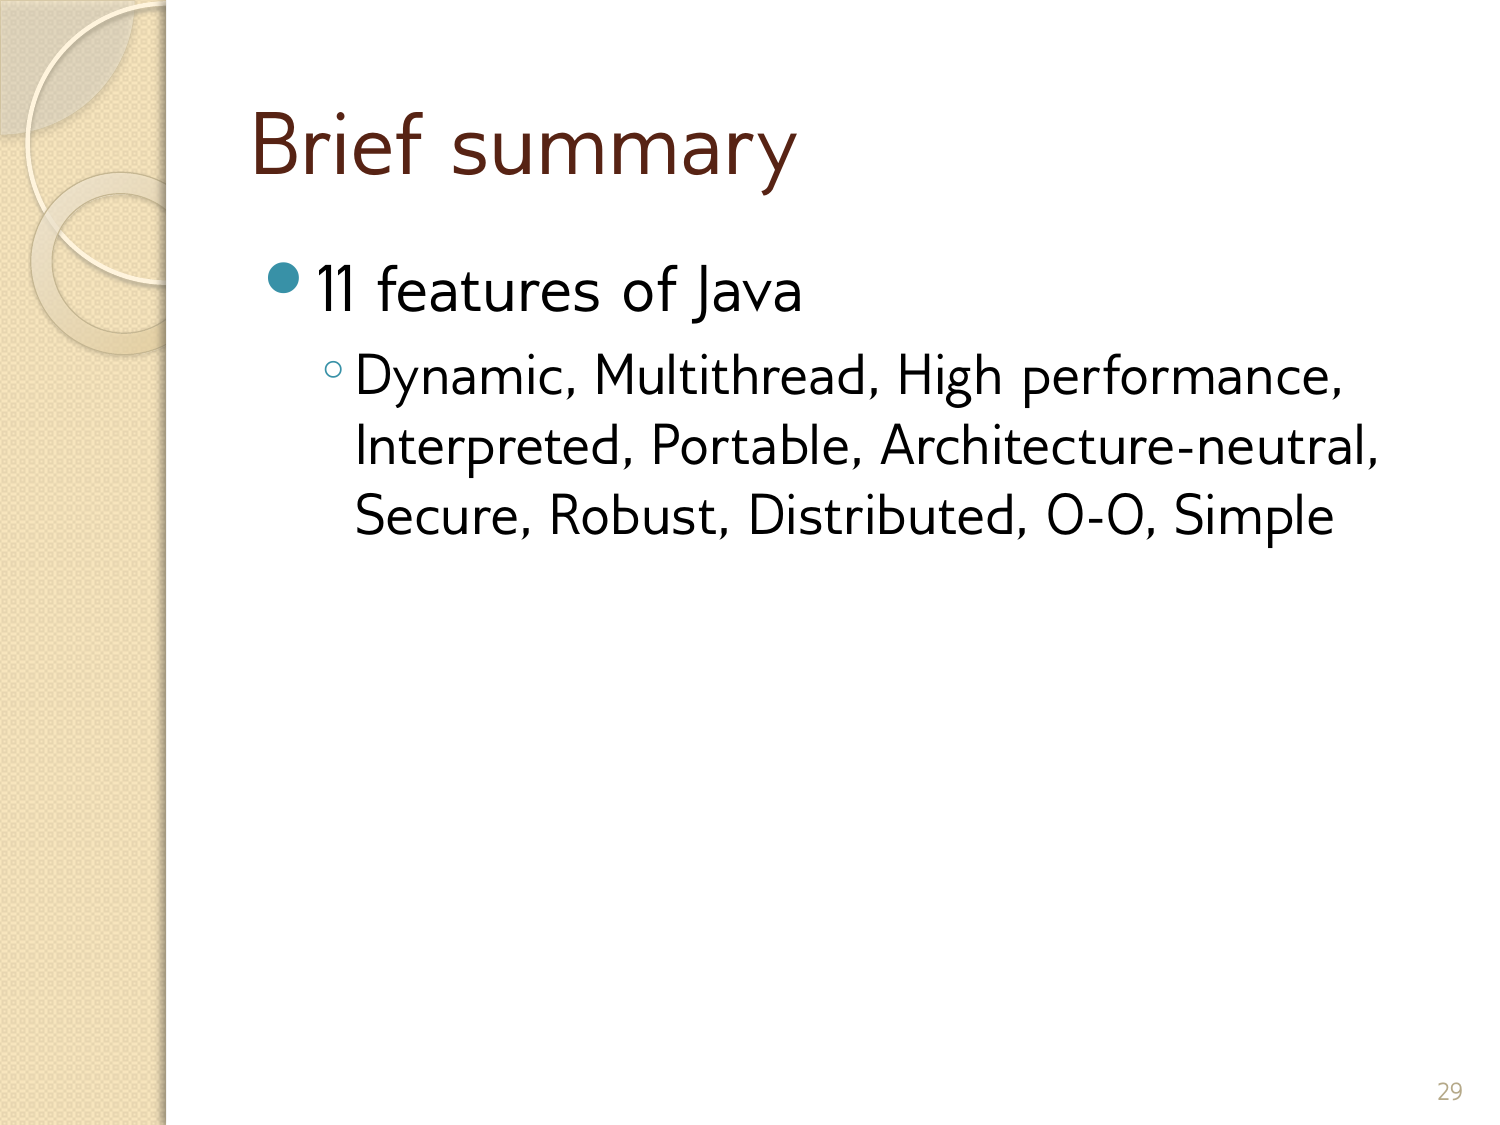

# Brief summary
11 features of Java
Dynamic, Multithread, High performance, Interpreted, Portable, Architecture-neutral, Secure, Robust, Distributed, O-O, Simple
29